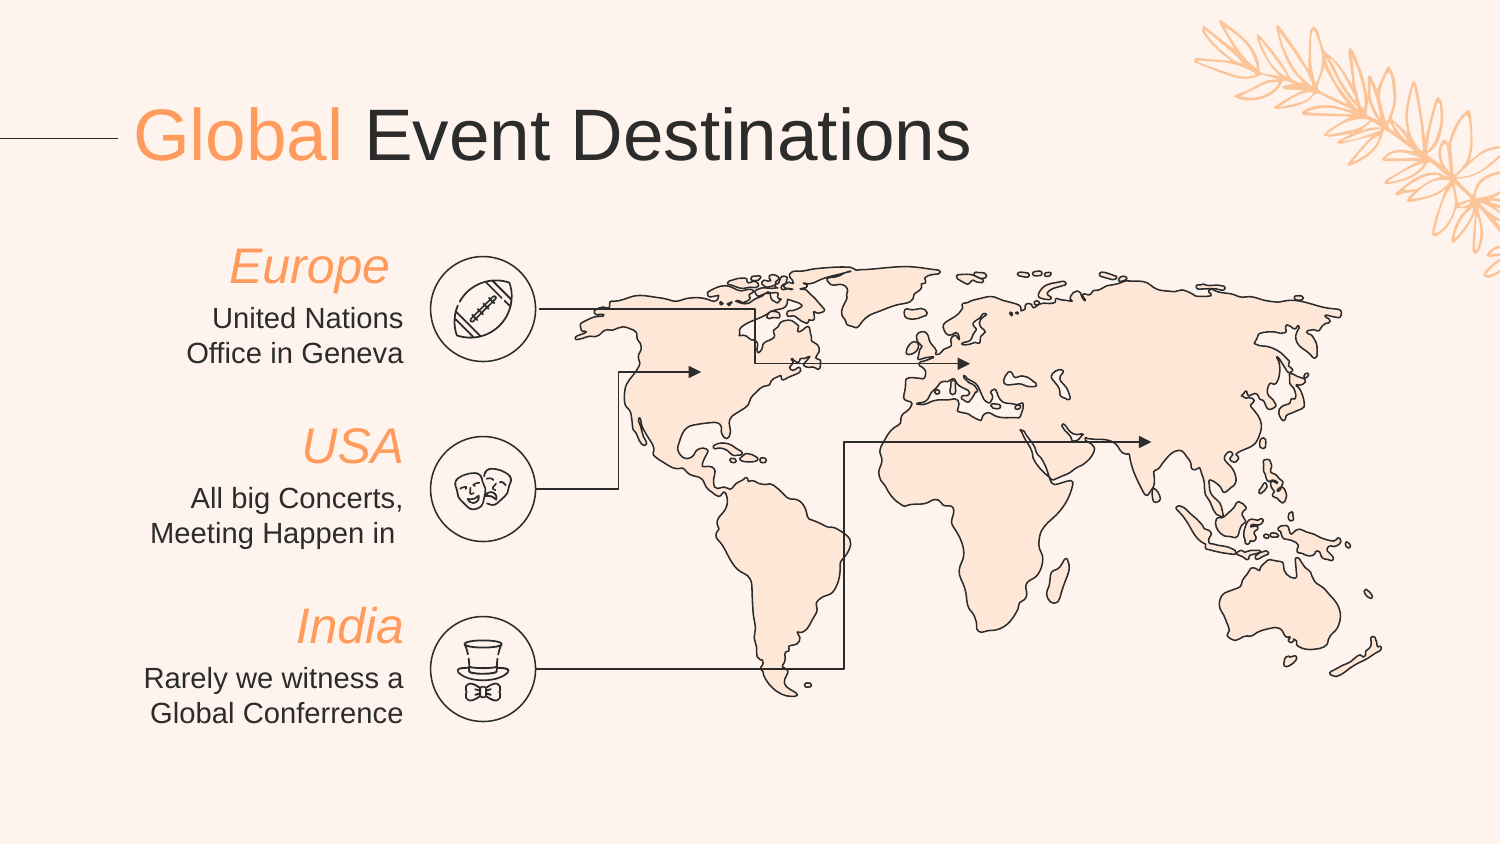

# Global Event Destinations
Europe

United Nations Office in Geneva
USA

All big Concerts, Meeting Happen in
India

Rarely we witness a Global Conferrence